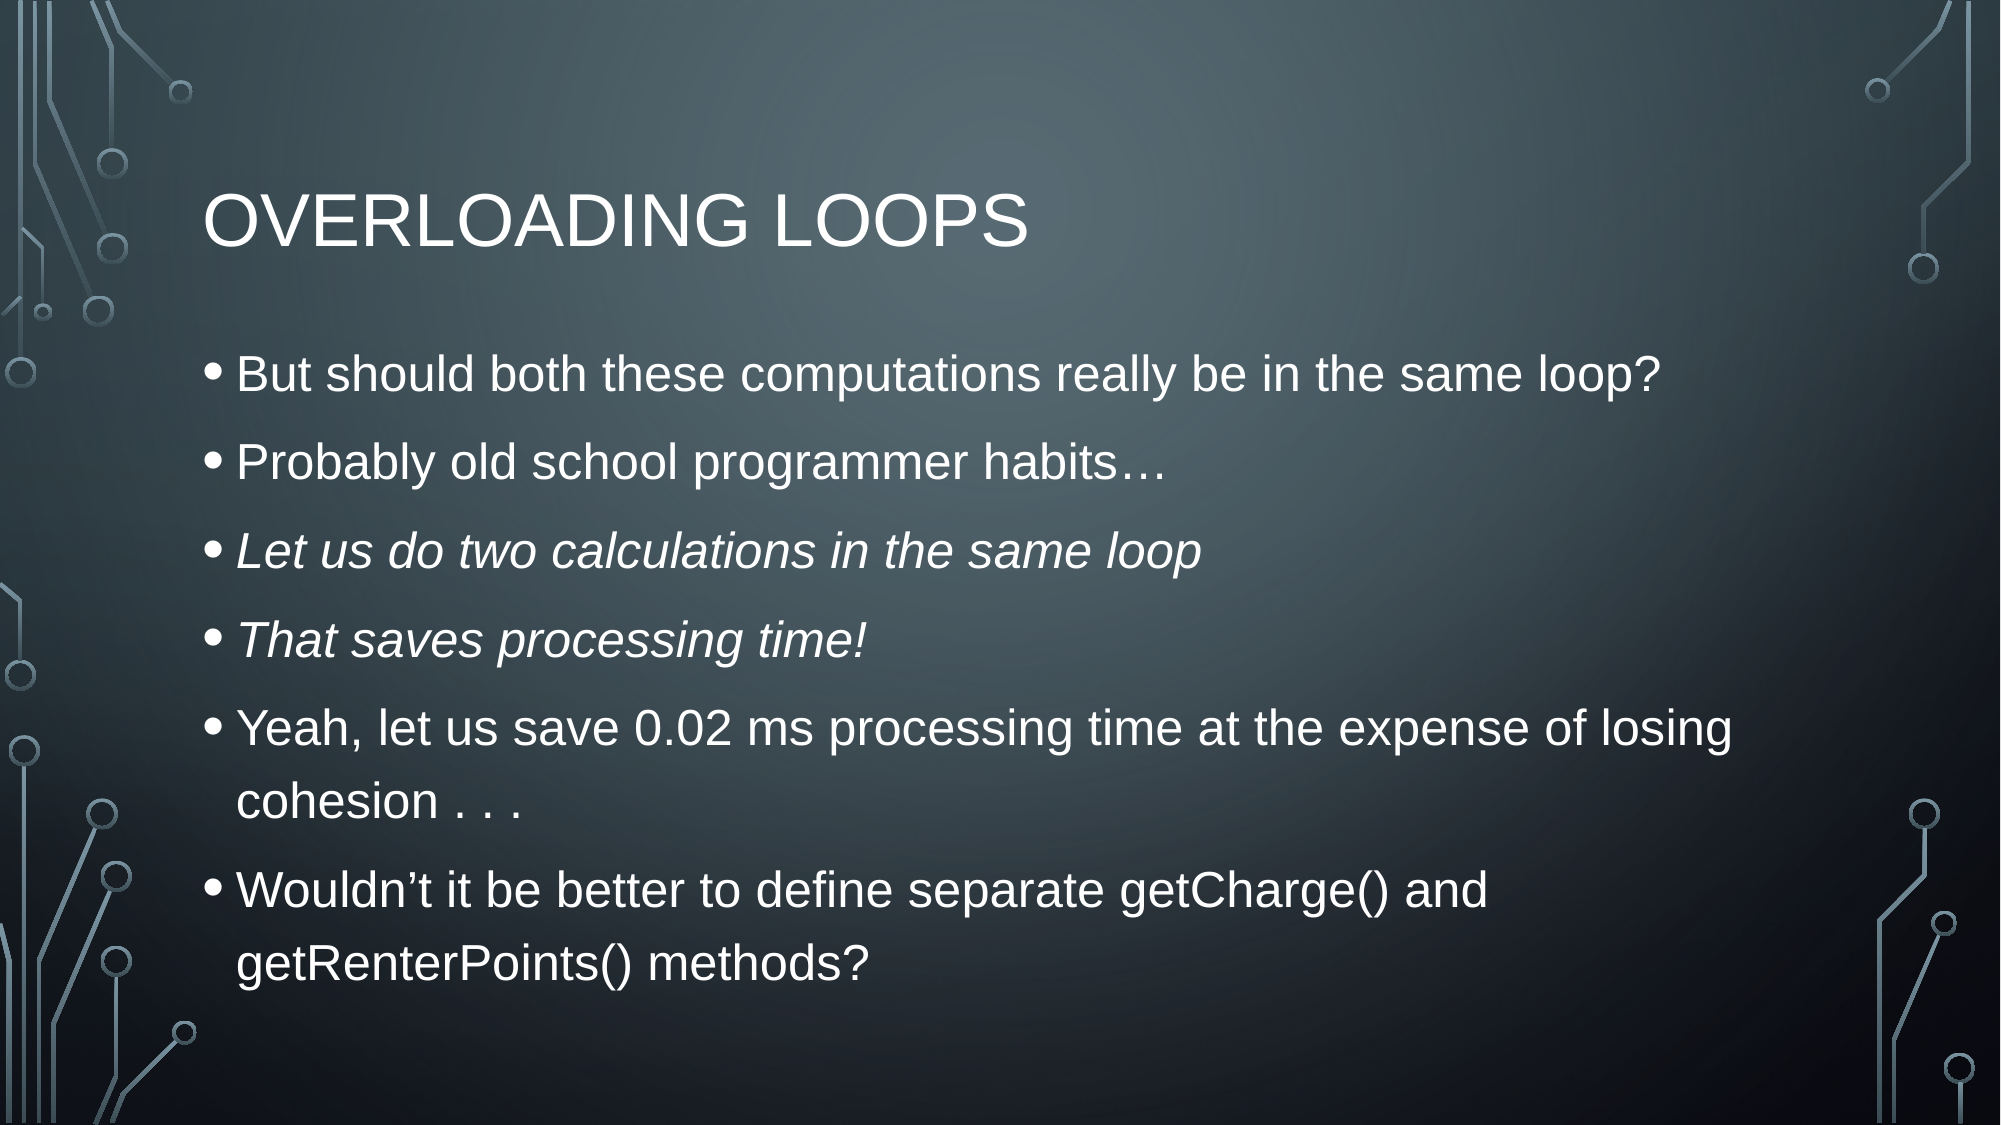

# Overloading loops
But should both these computations really be in the same loop?
Probably old school programmer habits…
Let us do two calculations in the same loop
That saves processing time!
Yeah, let us save 0.02 ms processing time at the expense of losing cohesion . . .
Wouldn’t it be better to define separate getCharge() and getRenterPoints() methods?